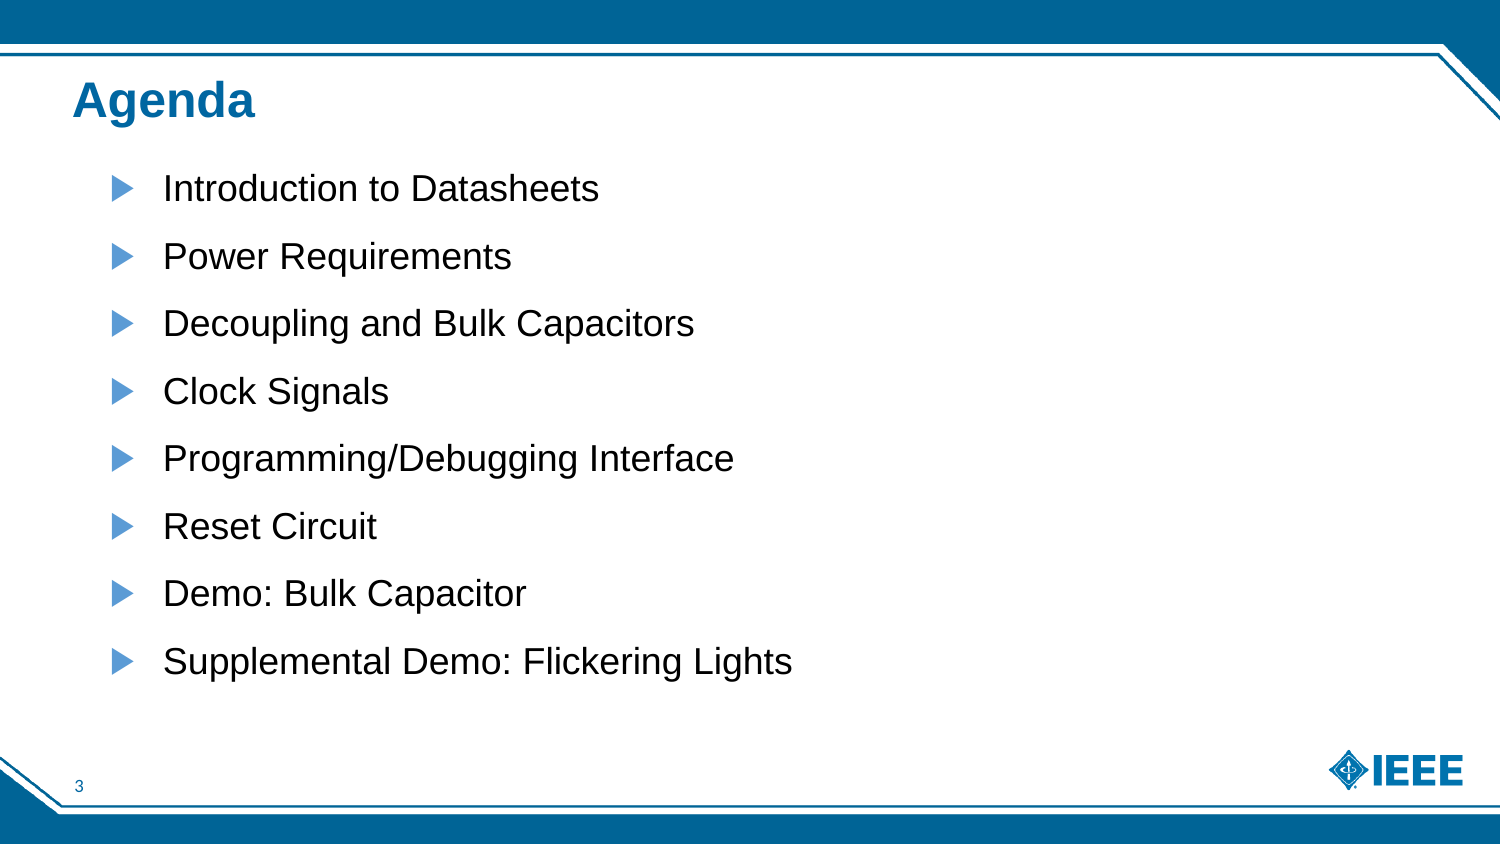

# Agenda
Introduction to Datasheets
Power Requirements
Decoupling and Bulk Capacitors
Clock Signals
Programming/Debugging Interface
Reset Circuit
Demo: Bulk Capacitor
Supplemental Demo: Flickering Lights